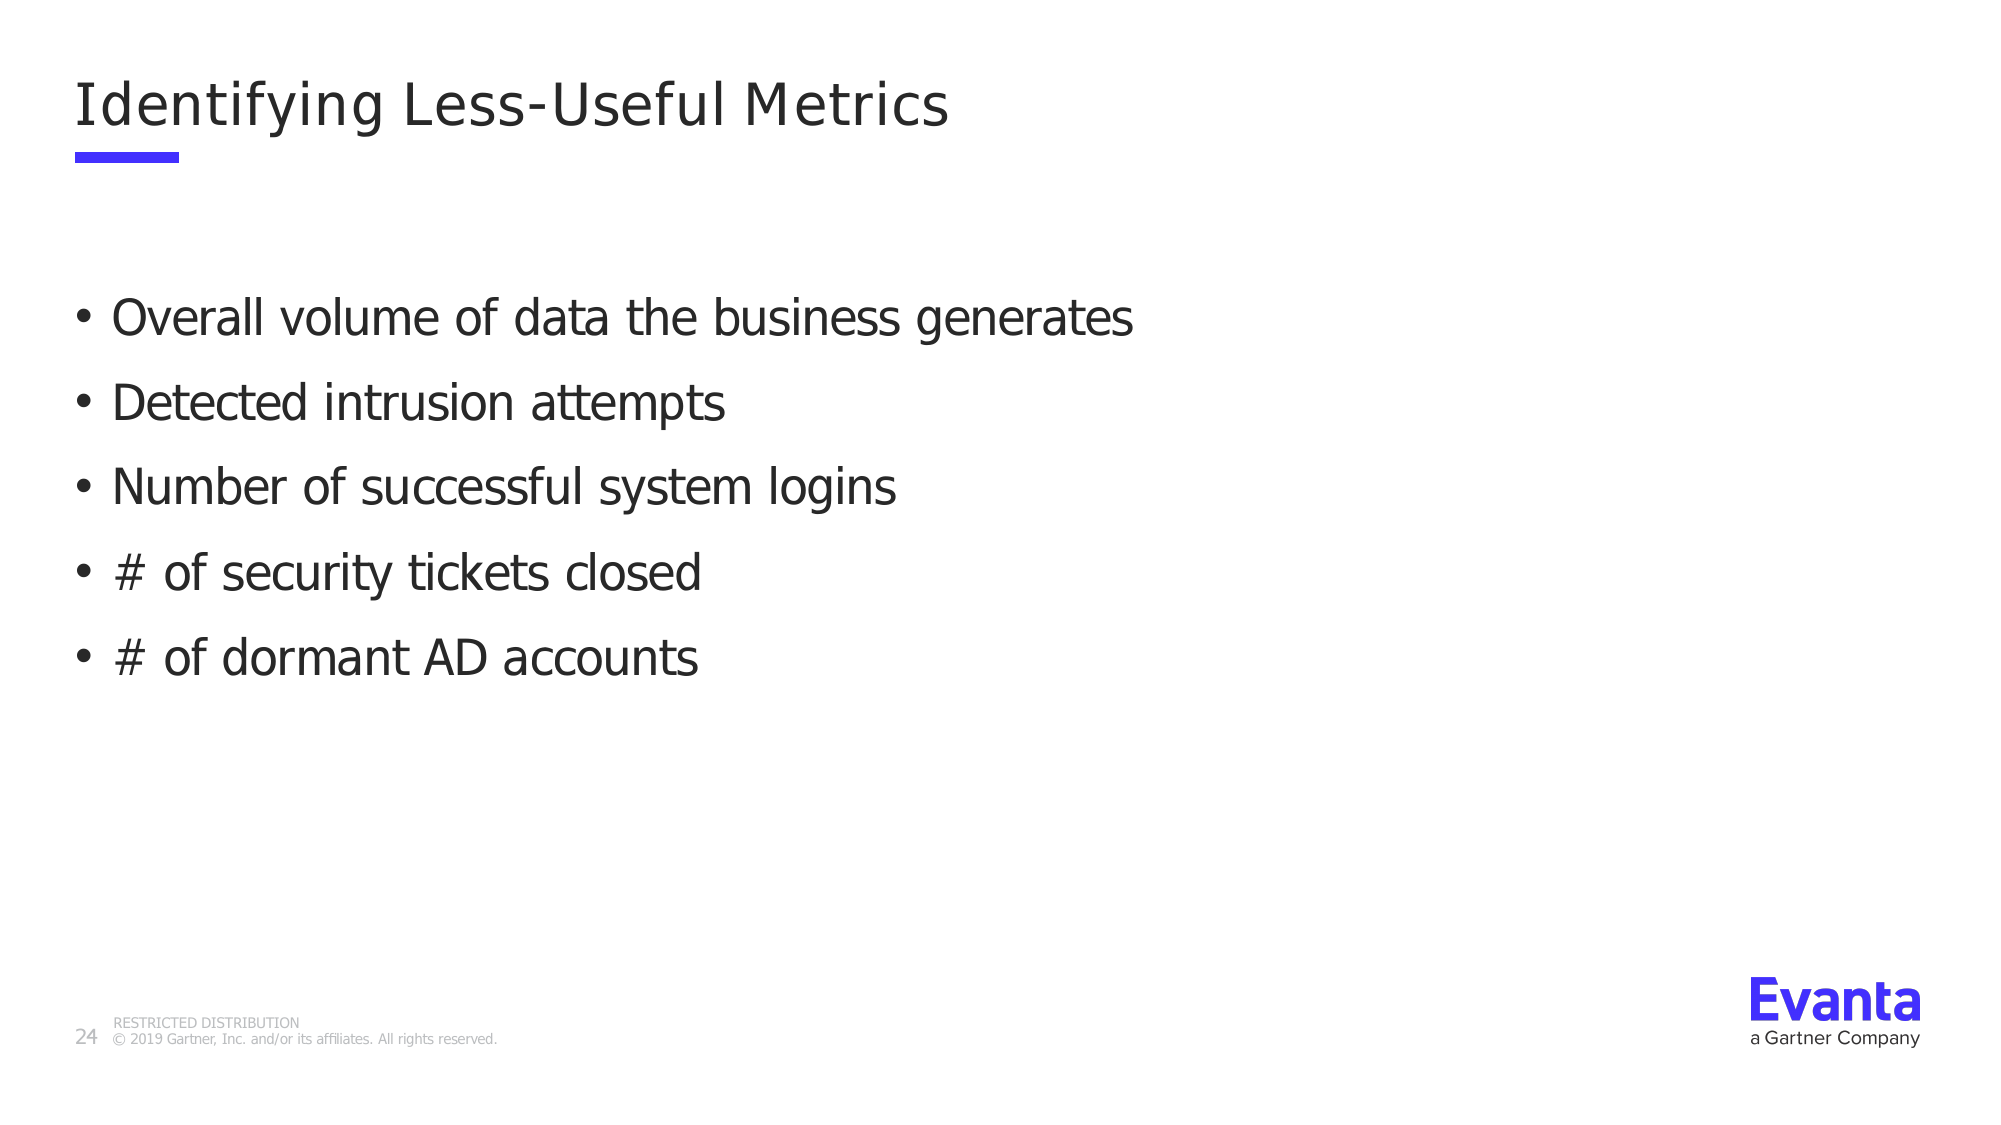

# Identifying Less-Useful Metrics
Overall volume of data the business generates
Detected intrusion attempts
Number of successful system logins
# of security tickets closed
# of dormant AD accounts